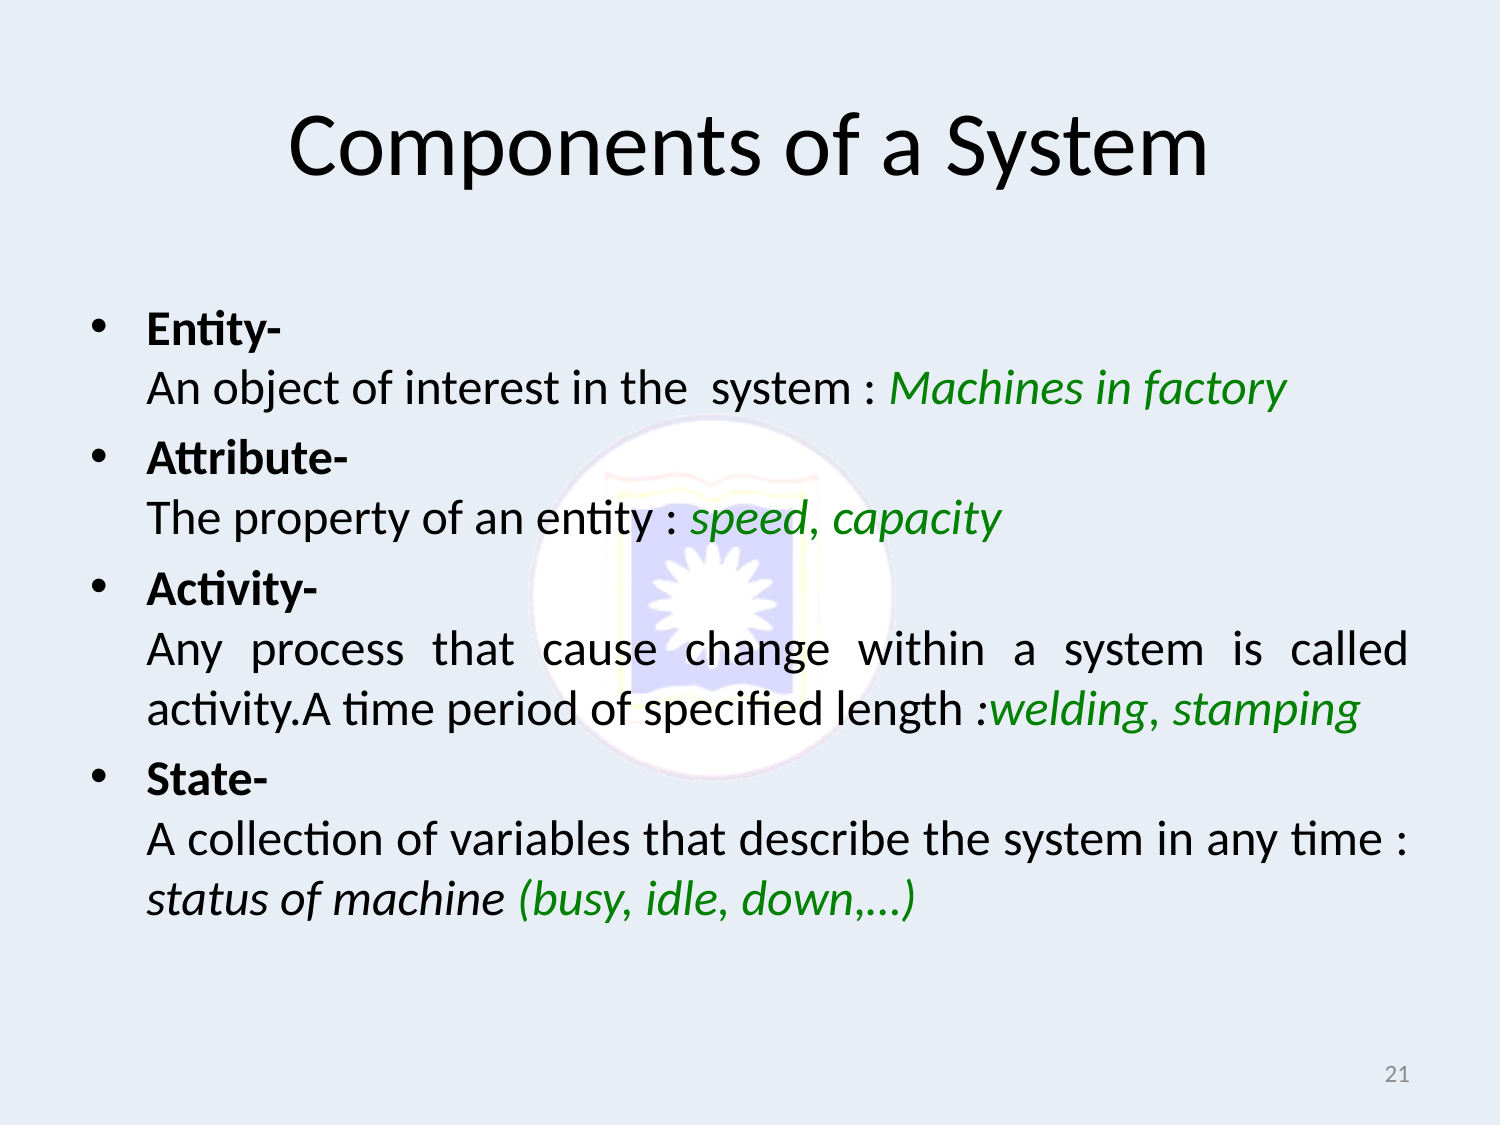

# Components of a System
Entity- 
An object of interest in the  system : Machines in factory
Attribute- 
The property of an entity : speed, capacity
Activity- 
Any process that cause change within a system is called activity.A time period of specified length :welding, stamping
State- 
A collection of variables that describe the system in any time : status of machine (busy, idle, down,…)
21